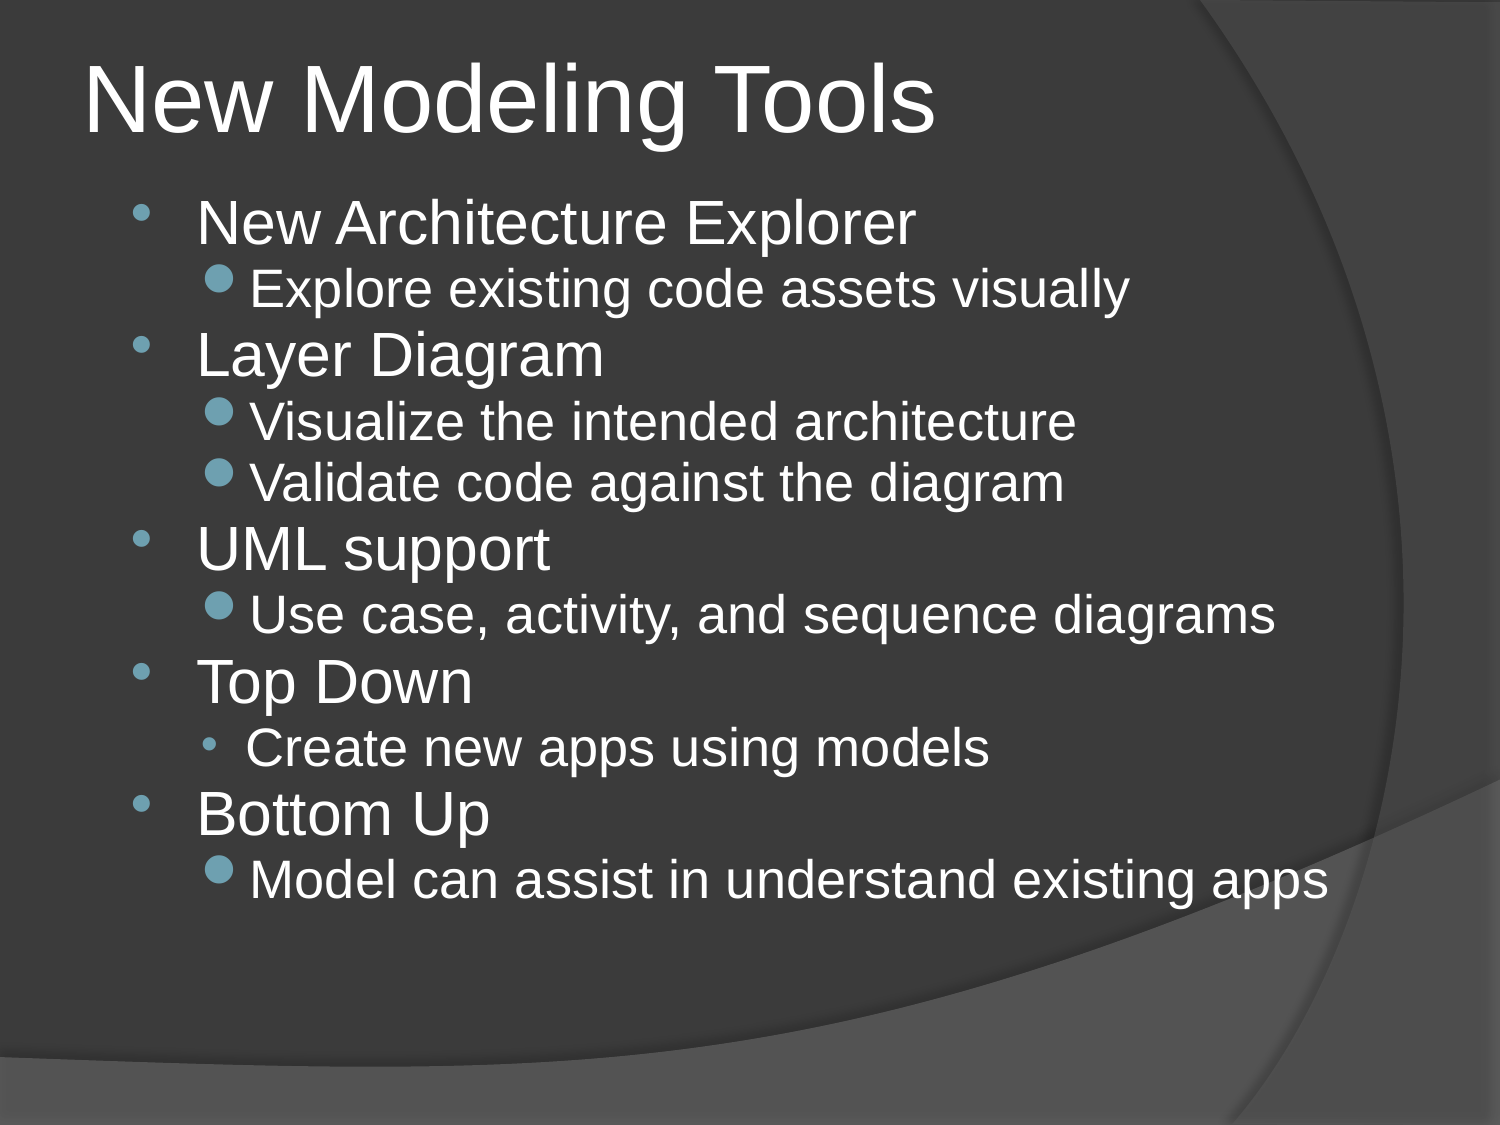

# New Modeling Tools
New Architecture Explorer
Explore existing code assets visually
Layer Diagram
Visualize the intended architecture
Validate code against the diagram
UML support
Use case, activity, and sequence diagrams
Top Down
Create new apps using models
Bottom Up
Model can assist in understand existing apps